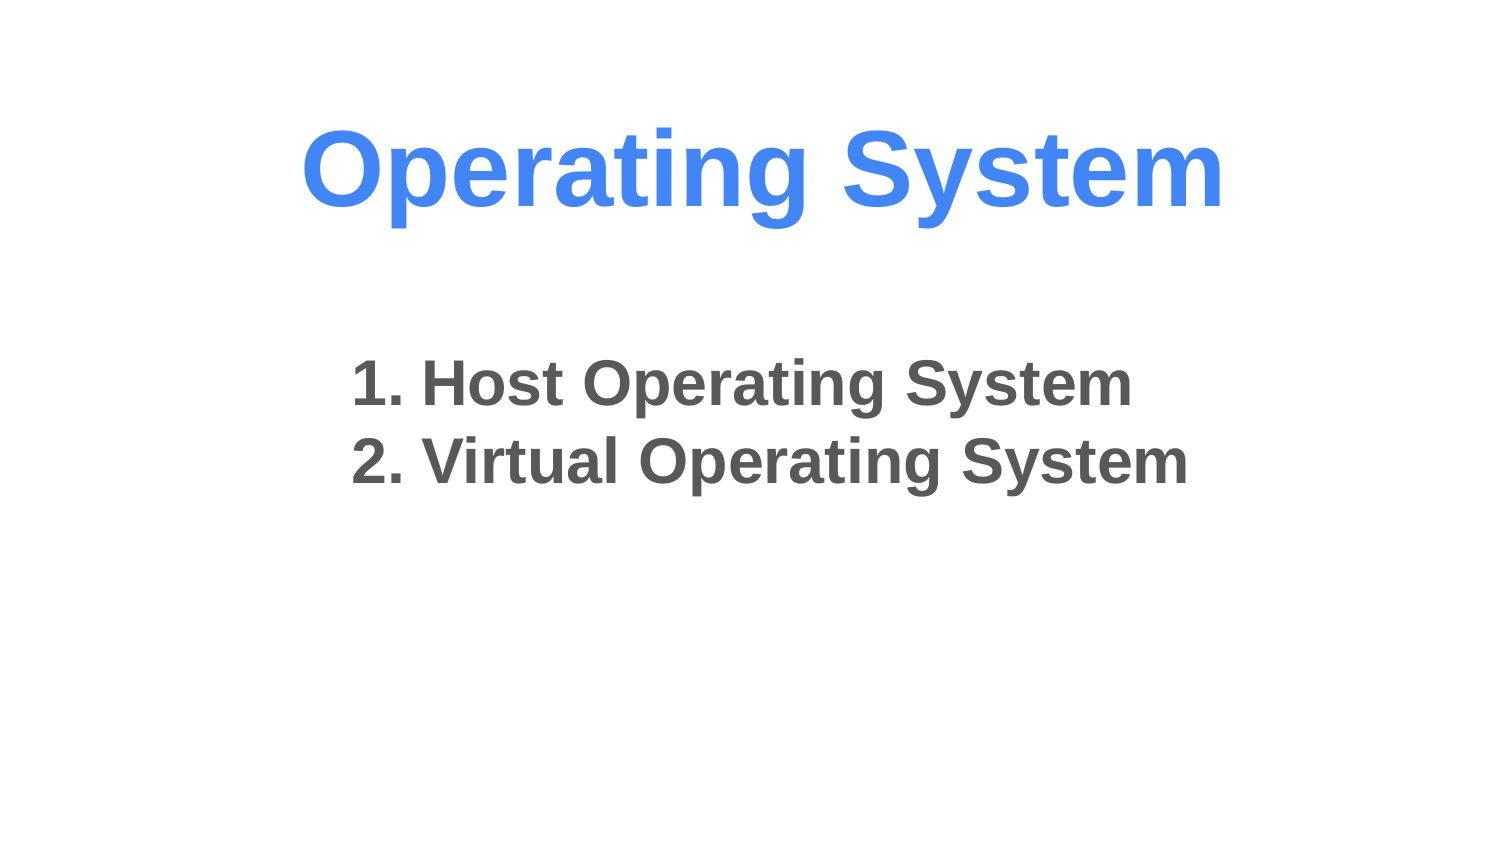

# Operating System
Host Operating System
Virtual Operating System